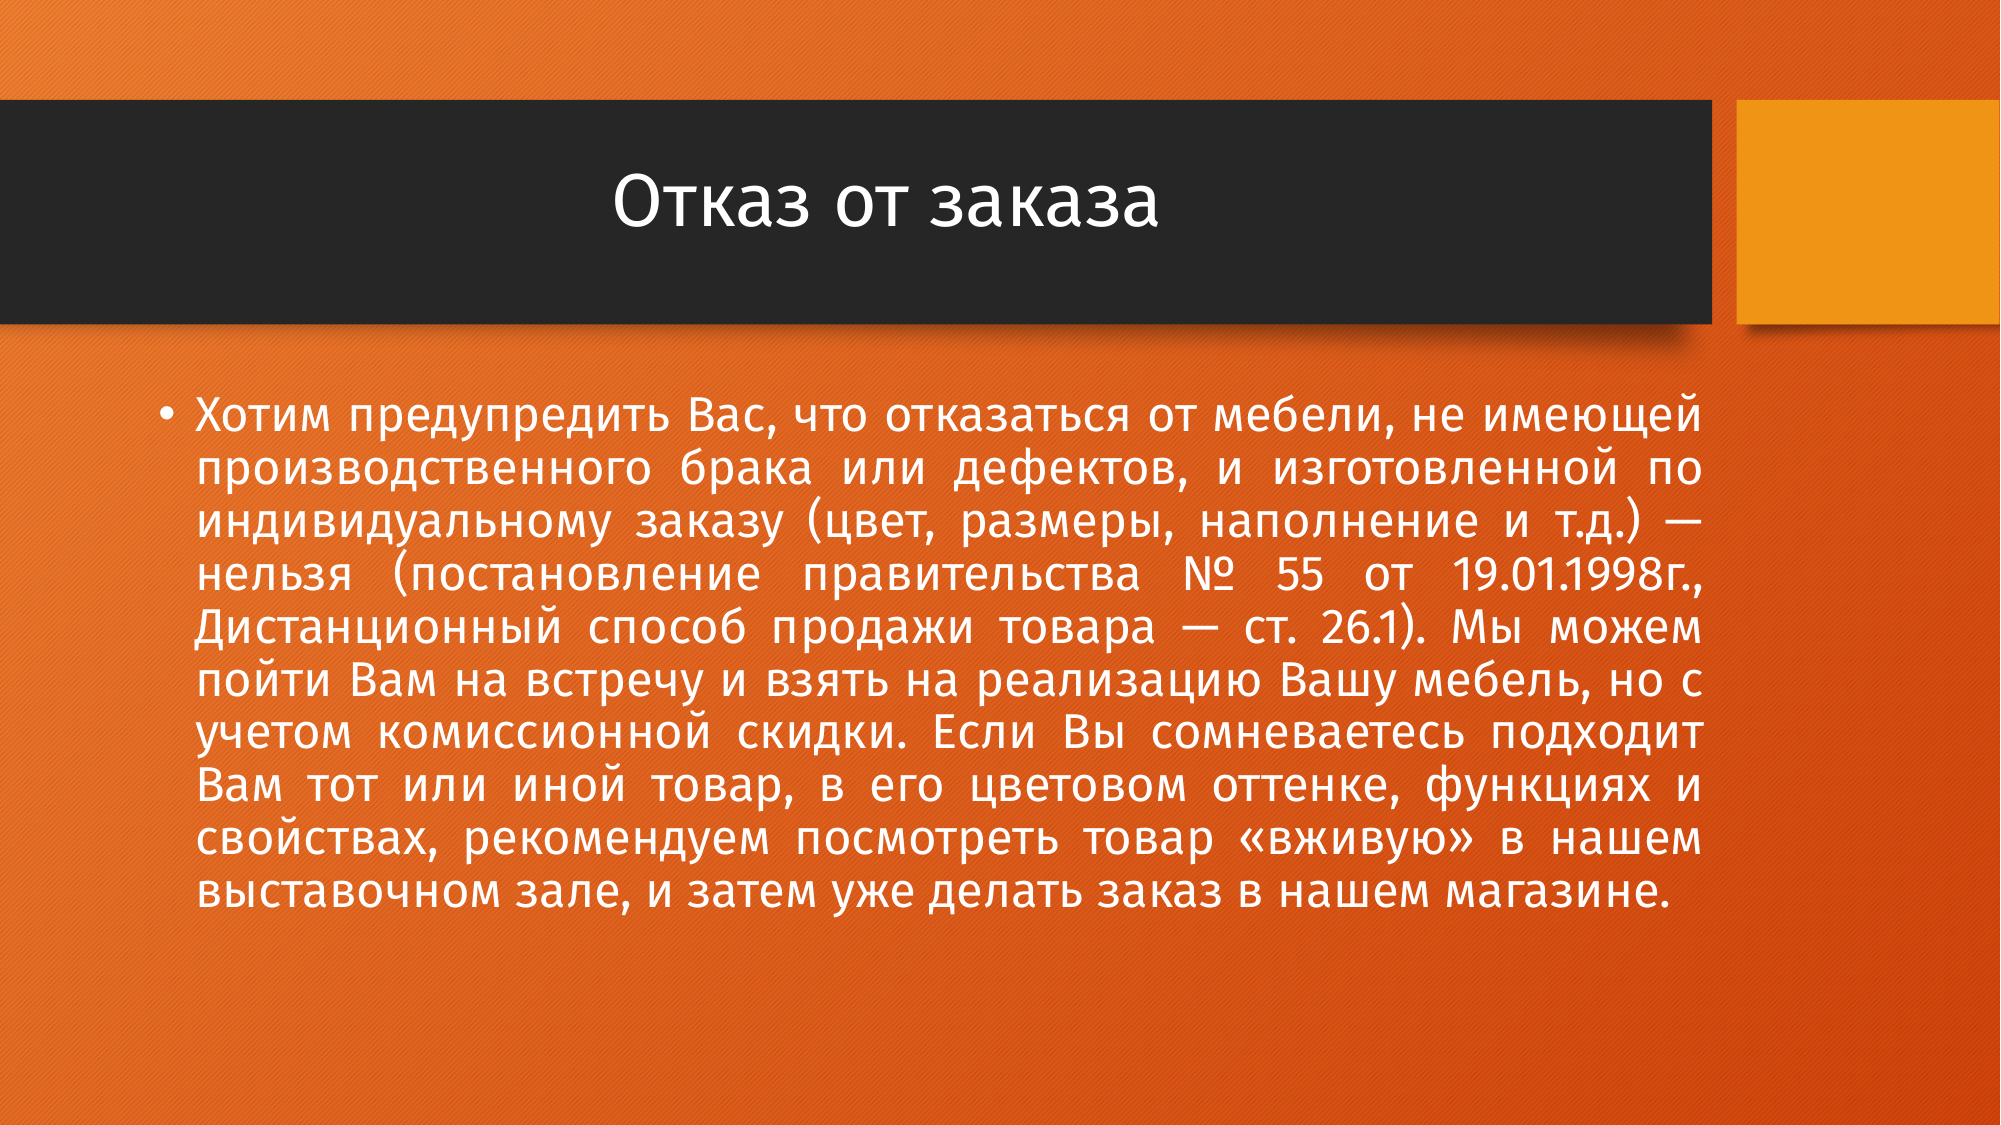

# Отказ от заказа
Хотим предупредить Вас, что отказаться от мебели, не имеющей производственного брака или дефектов, и изготовленной по индивидуальному заказу (цвет, размеры, наполнение и т.д.) — нельзя (постановление правительства № 55 от 19.01.1998г., Дистанционный способ продажи товара — ст. 26.1). Мы можем пойти Вам на встречу и взять на реализацию Вашу мебель, но с учетом комиссионной скидки. Если Вы сомневаетесь подходит Вам тот или иной товар, в его цветовом оттенке, функциях и свойствах, рекомендуем посмотреть товар «вживую» в нашем выставочном зале, и затем уже делать заказ в нашем магазине.